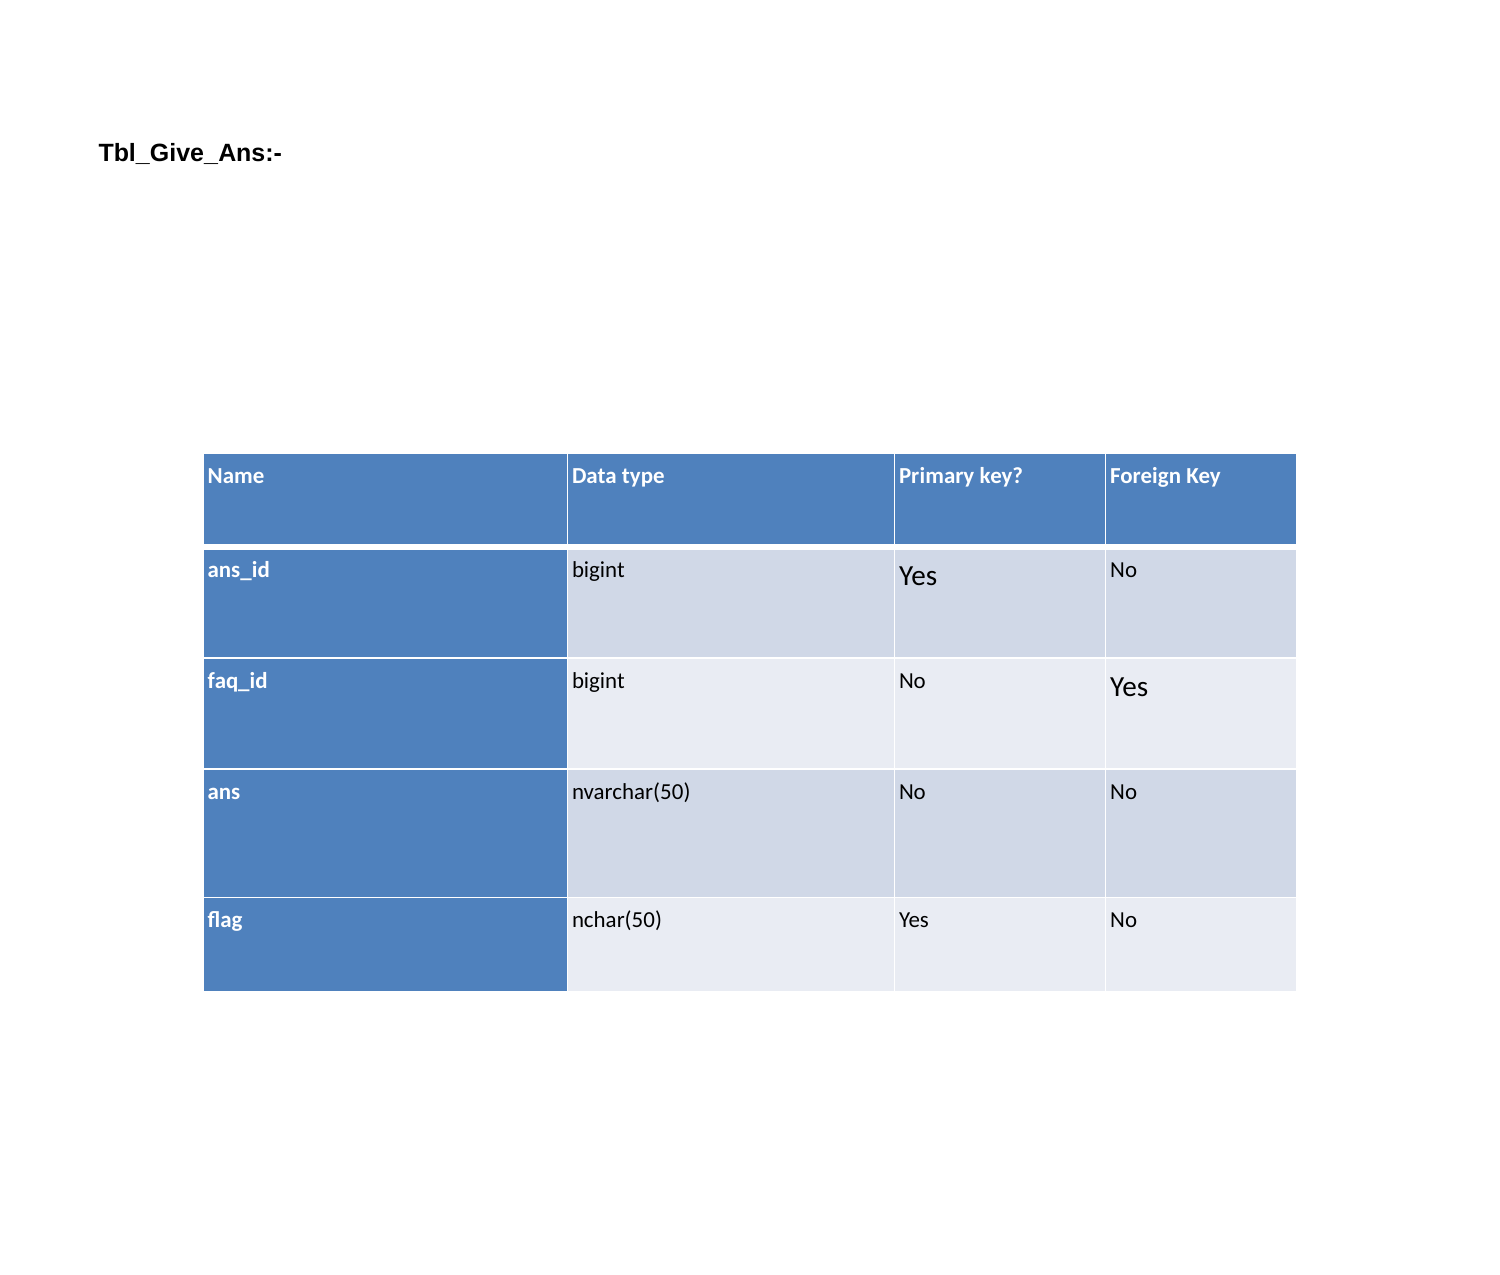

Tbl_Give_Ans:-

| Name | Data type | Primary key? | Foreign Key |
| --- | --- | --- | --- |
| ans\_id | bigint | Yes | No |
| faq\_id | bigint | No | Yes |
| ans | nvarchar(50) | No | No |
| flag | nchar(50) | Yes | No |